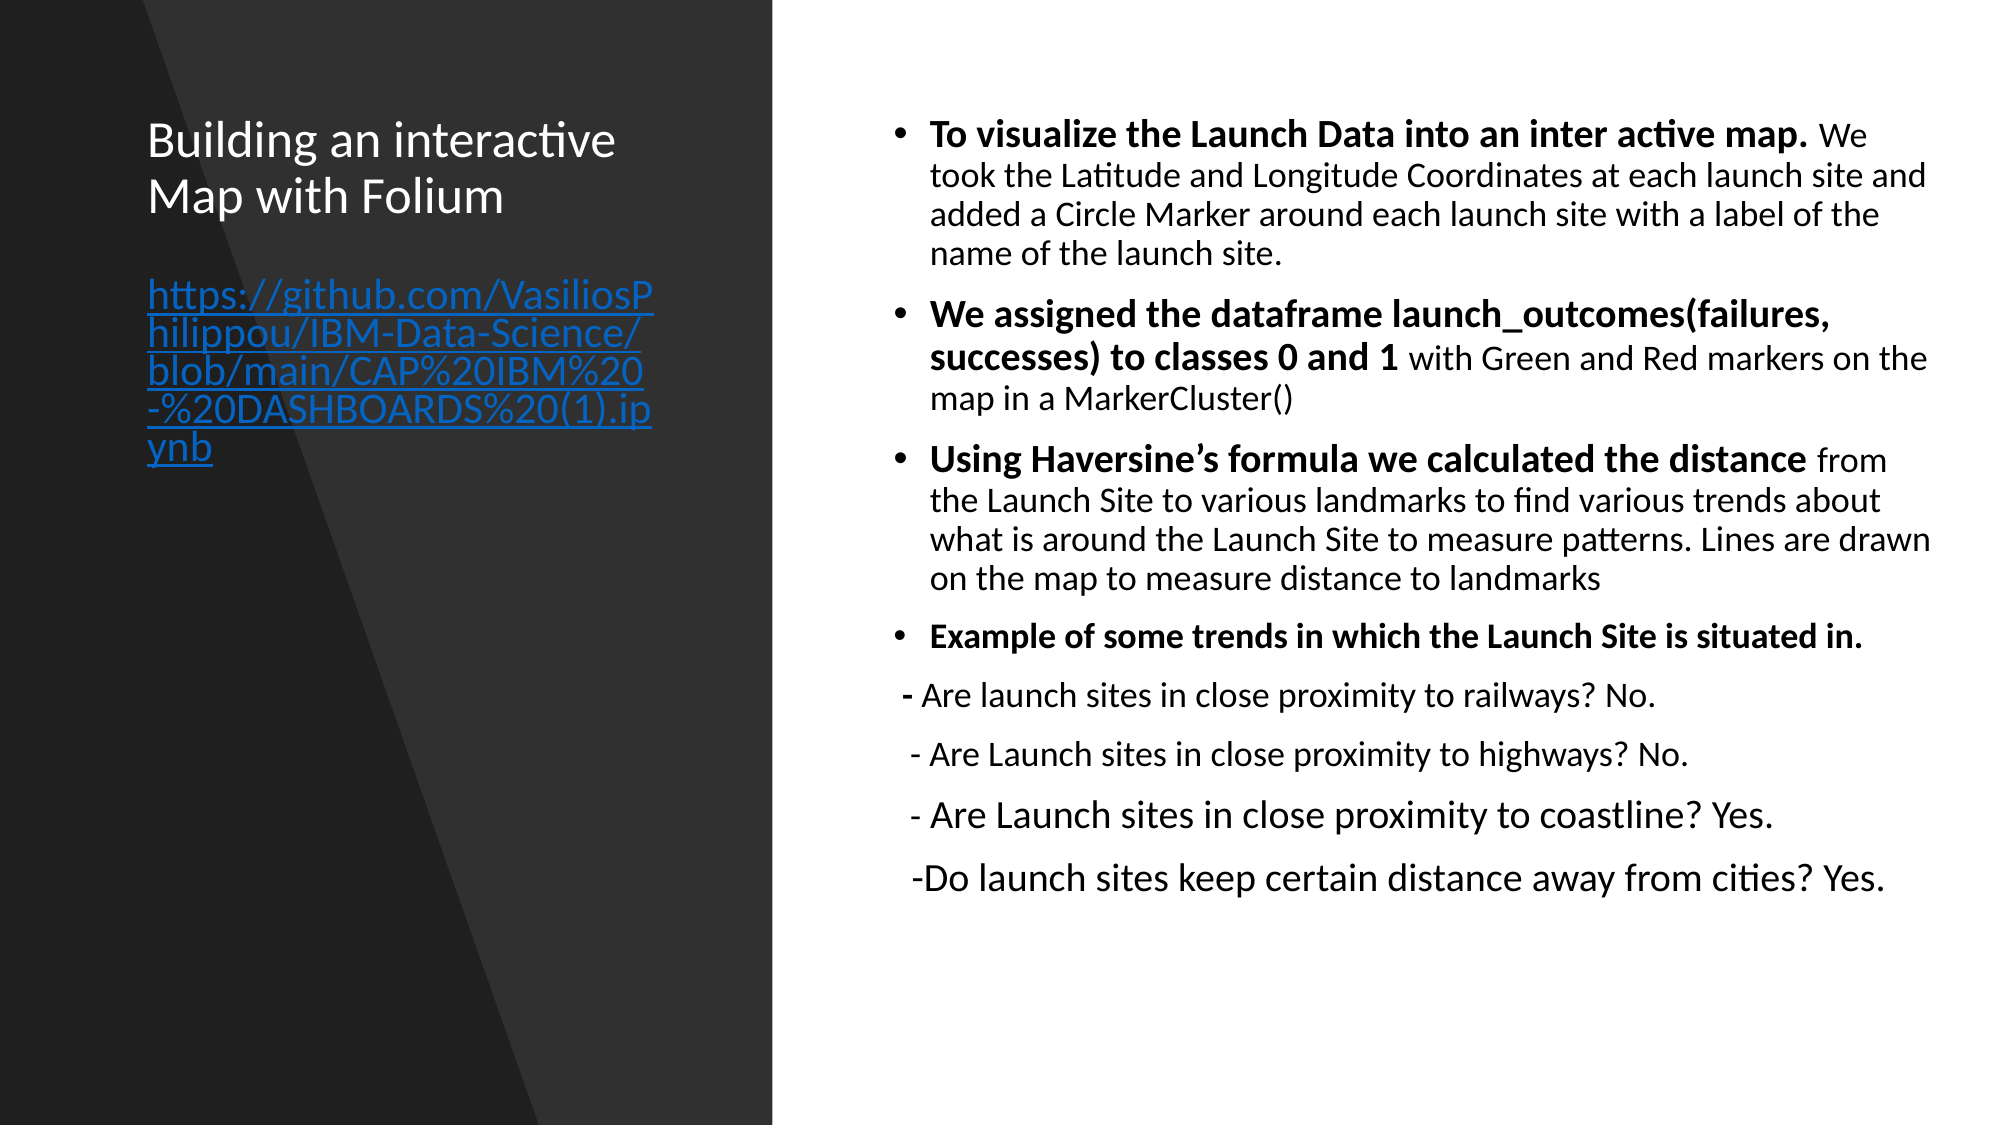

# Building an interactive Map with Folium https://github.com/VasiliosPhilippou/IBM-Data-Science/blob/main/CAP%20IBM%20-%20DASHBOARDS%20(1).ipynb
To visualize the Launch Data into an inter active map. We took the Latitude and Longitude Coordinates at each launch site and added a Circle Marker around each launch site with a label of the name of the launch site.
We assigned the dataframe launch_outcomes(failures, successes) to classes 0 and 1 with Green and Red markers on the map in a MarkerCluster()
Using Haversine’s formula we calculated the distance from the Launch Site to various landmarks to find various trends about what is around the Launch Site to measure patterns. Lines are drawn on the map to measure distance to landmarks
Example of some trends in which the Launch Site is situated in.
 - Are launch sites in close proximity to railways? No.
  - Are Launch sites in close proximity to highways? No.
  - Are Launch sites in close proximity to coastline? Yes.
  -Do launch sites keep certain distance away from cities? Yes.